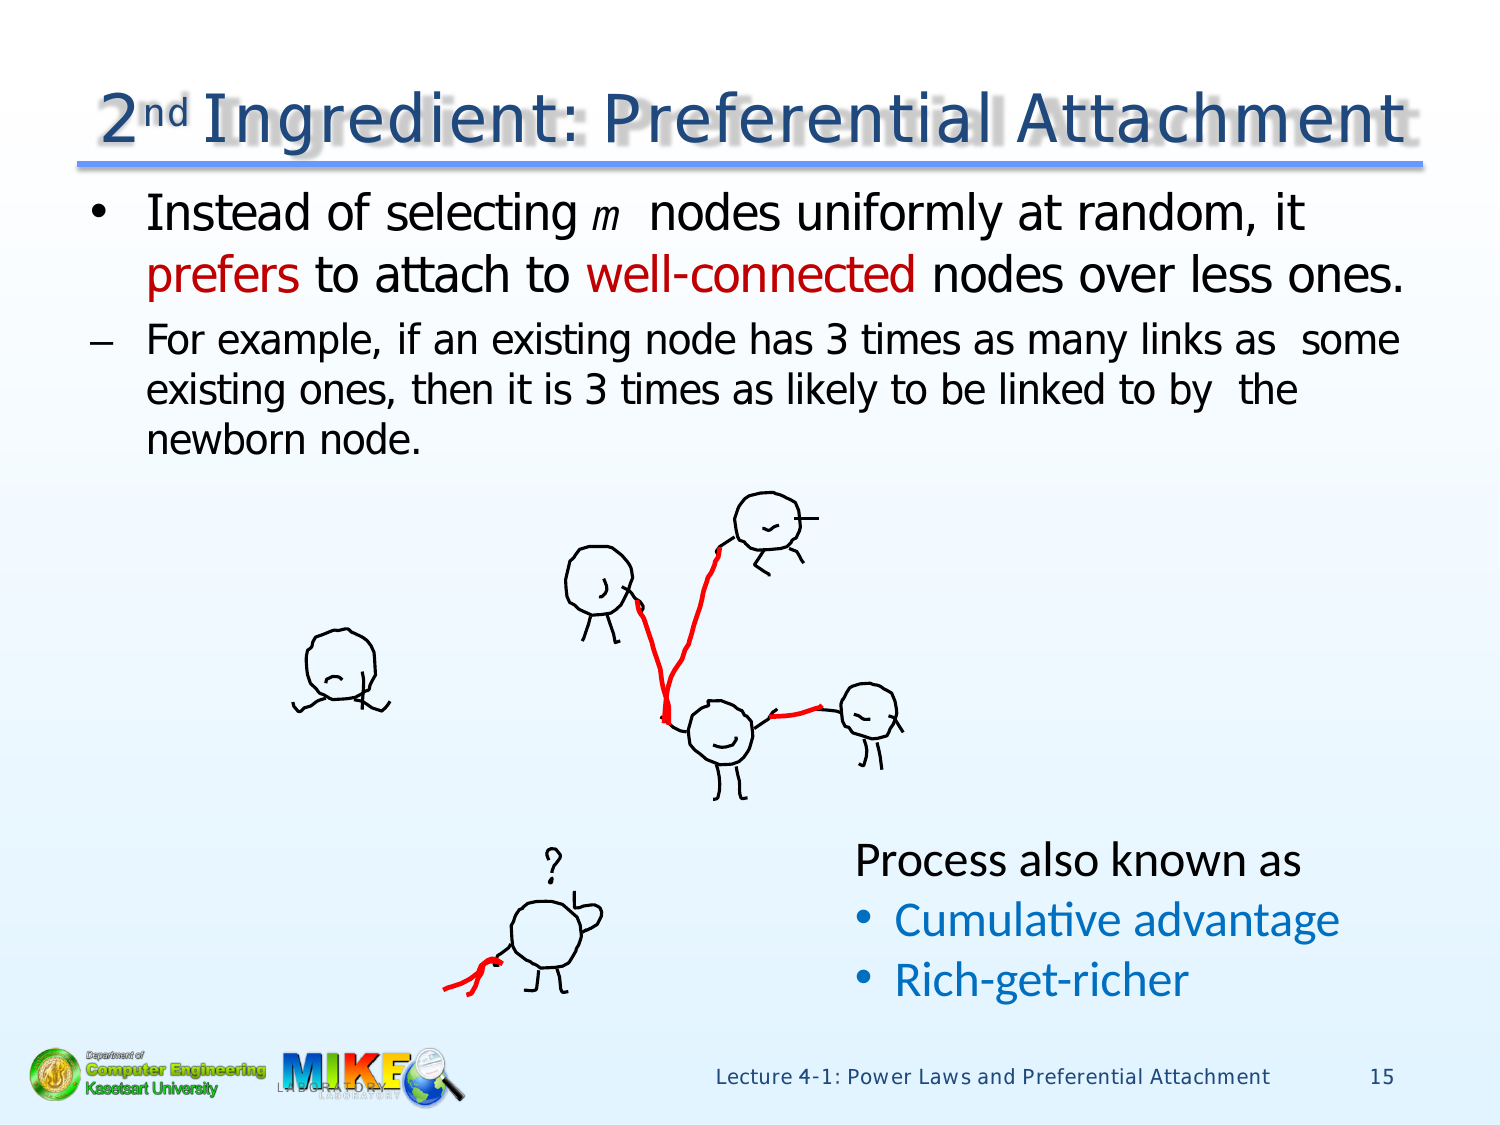

# 2nd Ingredient: Preferential Attachment
Instead of selecting m nodes uniformly at random, it  prefers to attach to well-connected nodes over less ones.
–	For example, if an existing node has 3 times as many links as  some existing ones, then it is 3 times as likely to be linked to by  the newborn node.

Process also known as
Cumulative advantage
Rich-get-richer

Lecture 4-1: Power Laws and Preferential Attachment
15